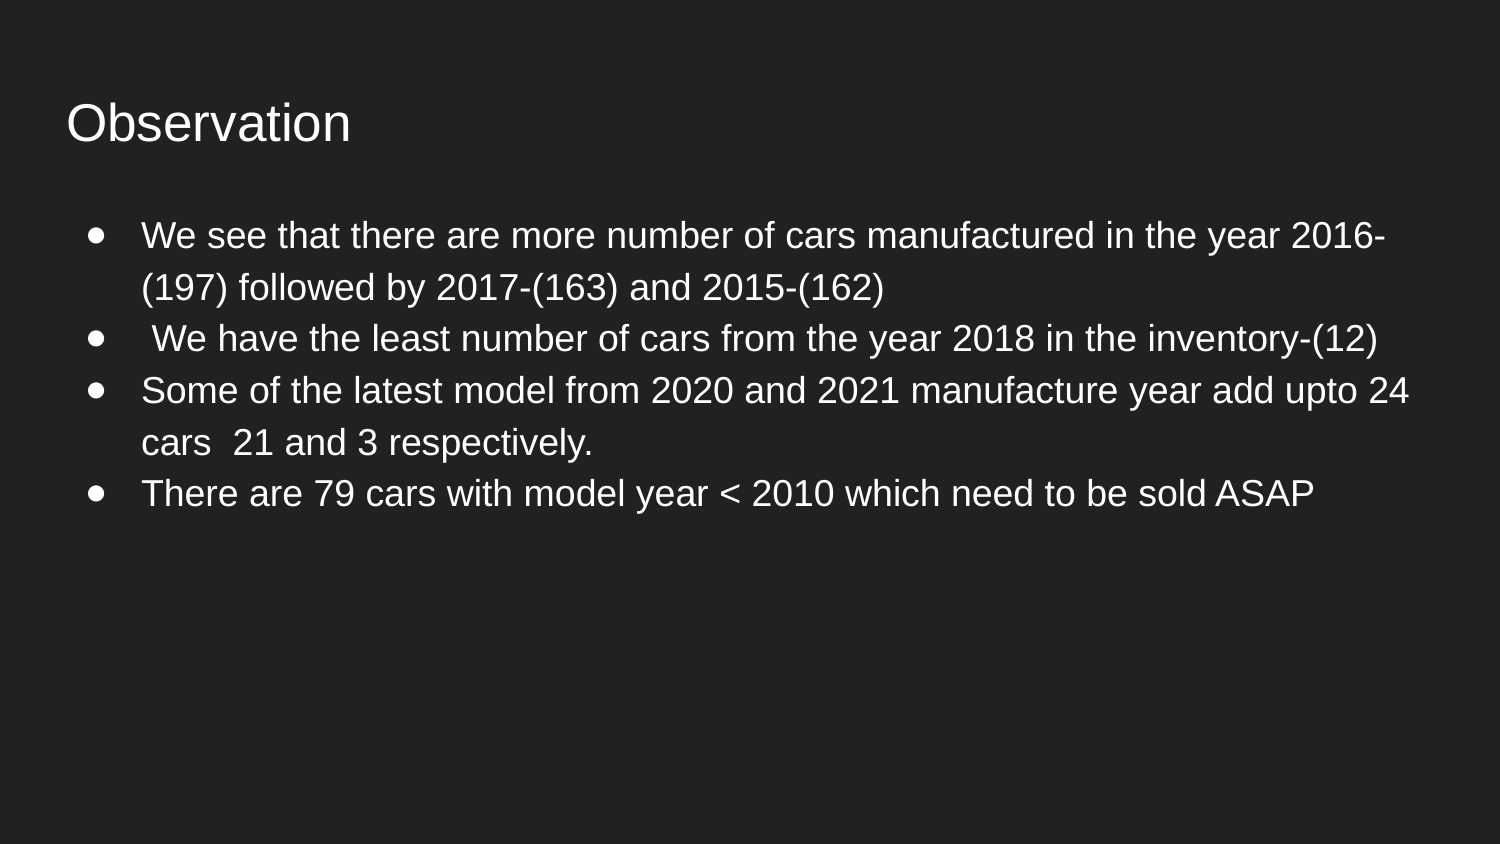

# Observation
We see that there are more number of cars manufactured in the year 2016-(197) followed by 2017-(163) and 2015-(162)
 We have the least number of cars from the year 2018 in the inventory-(12)
Some of the latest model from 2020 and 2021 manufacture year add upto 24 cars  21 and 3 respectively.
There are 79 cars with model year < 2010 which need to be sold ASAP